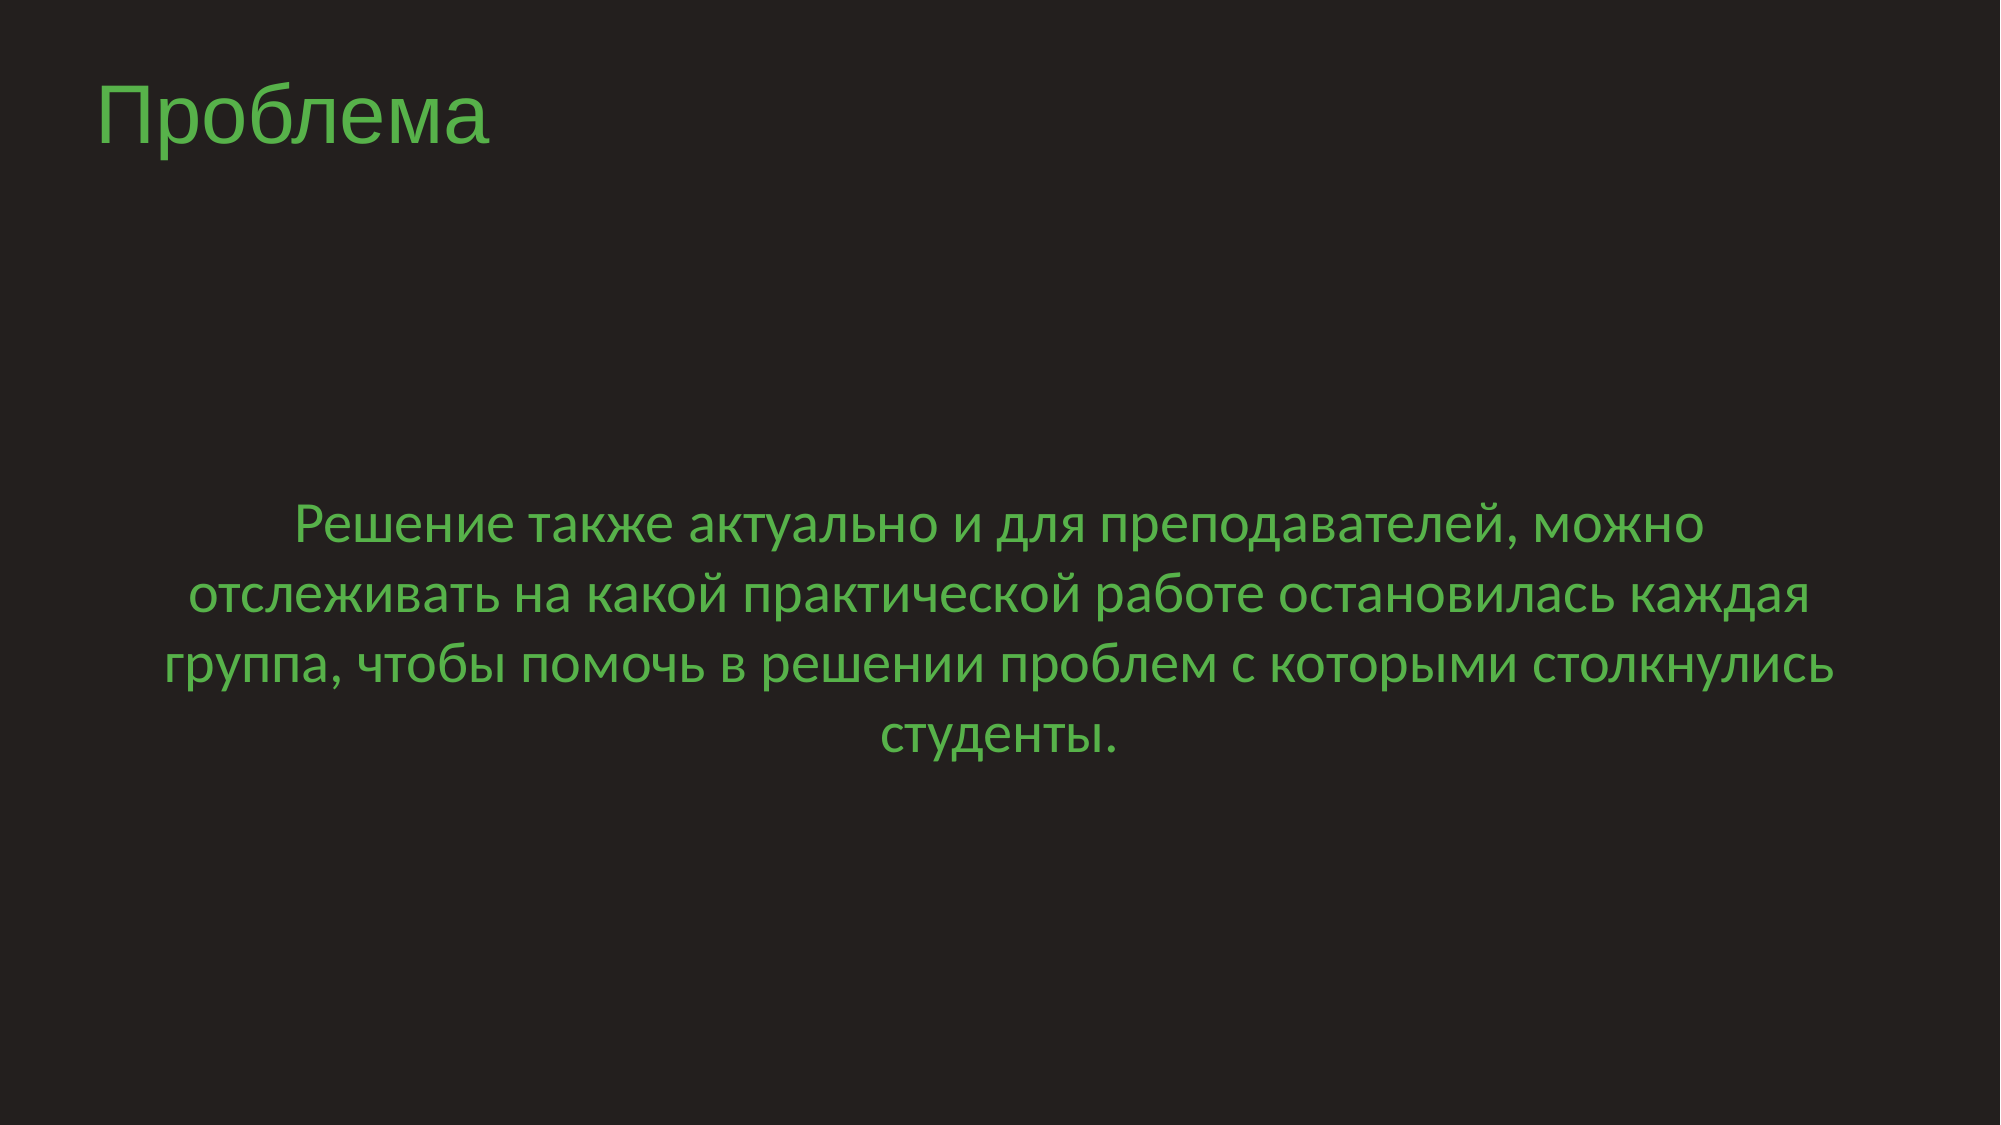

Проблема
Решение также актуально и для преподавателей, можно отслеживать на какой практической работе остановилась каждая группа, чтобы помочь в решении проблем с которыми столкнулись студенты.